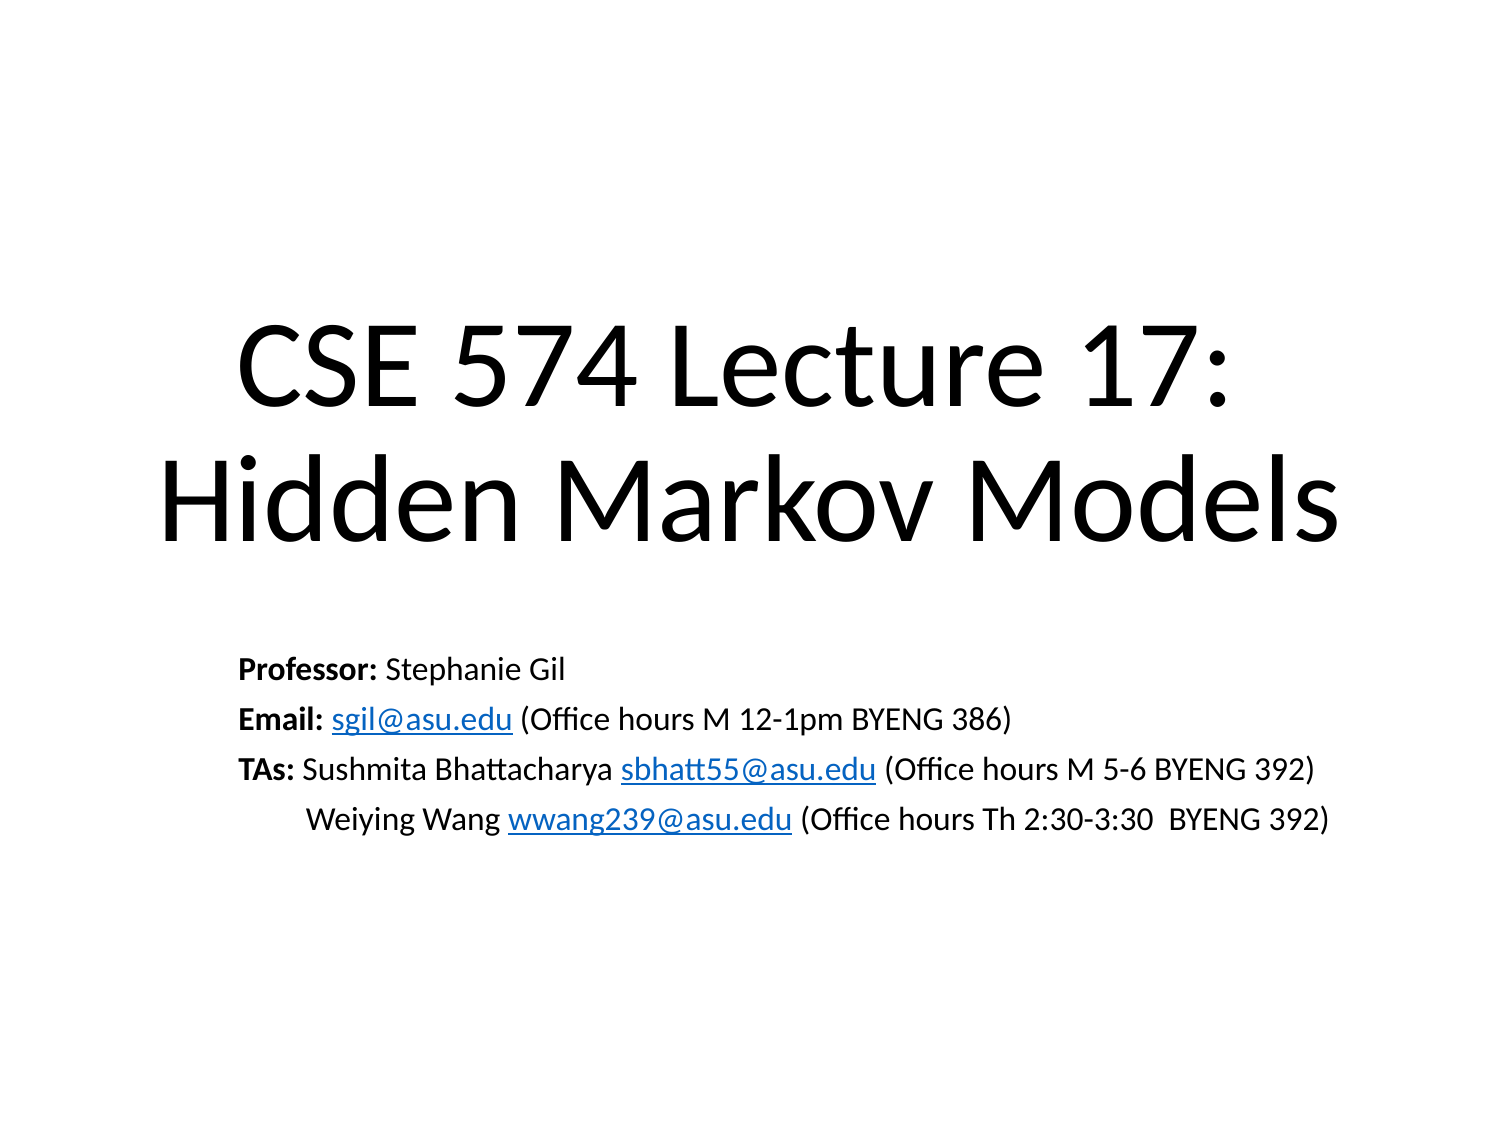

# CSE 574 Lecture 17: Hidden Markov Models
Professor: Stephanie Gil
Email: sgil@asu.edu (Office hours M 12-1pm BYENG 386)
TAs: Sushmita Bhattacharya sbhatt55@asu.edu (Office hours M 5-6 BYENG 392)
         Weiying Wang wwang239@asu.edu (Office hours Th 2:30-3:30  BYENG 392)